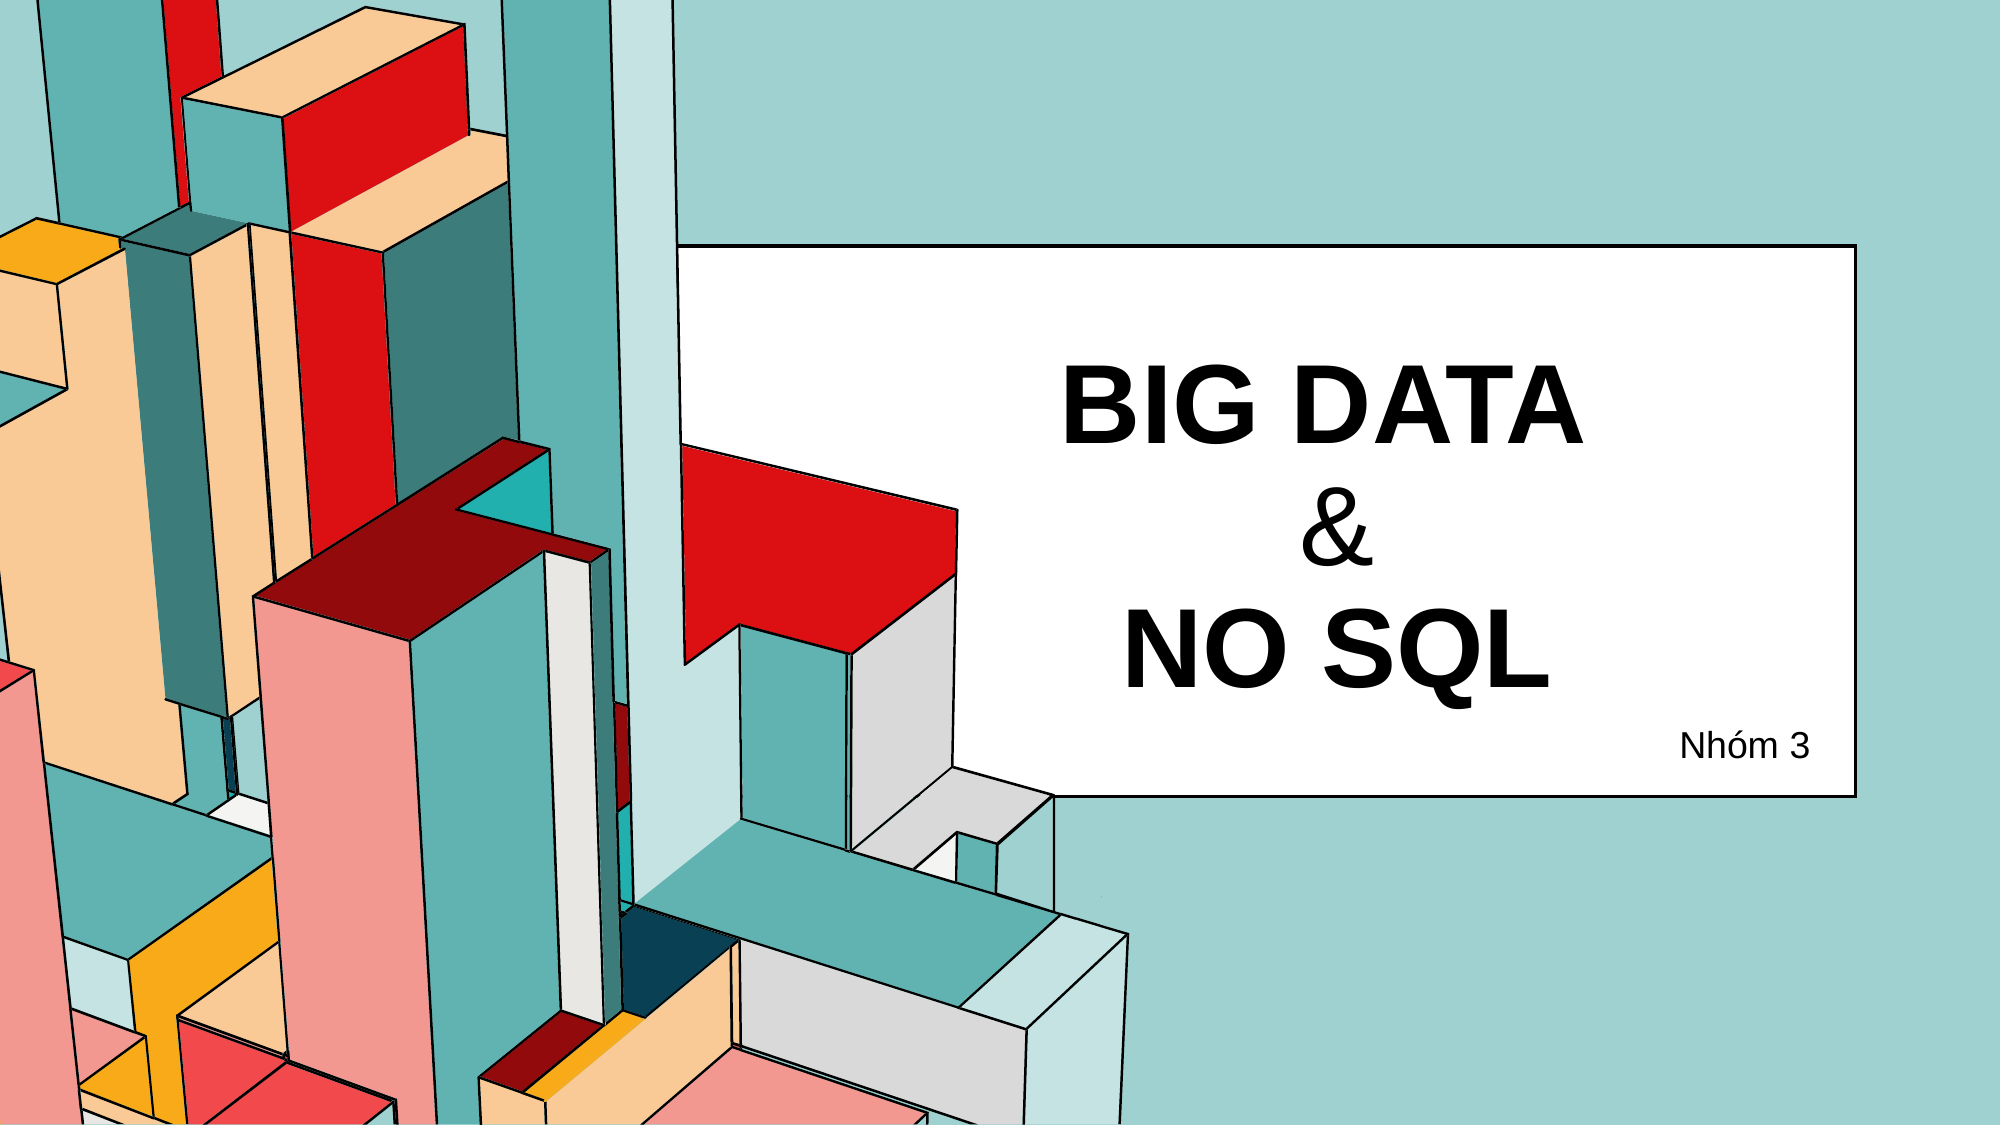

# Big Data & No SQL
Nhóm 3